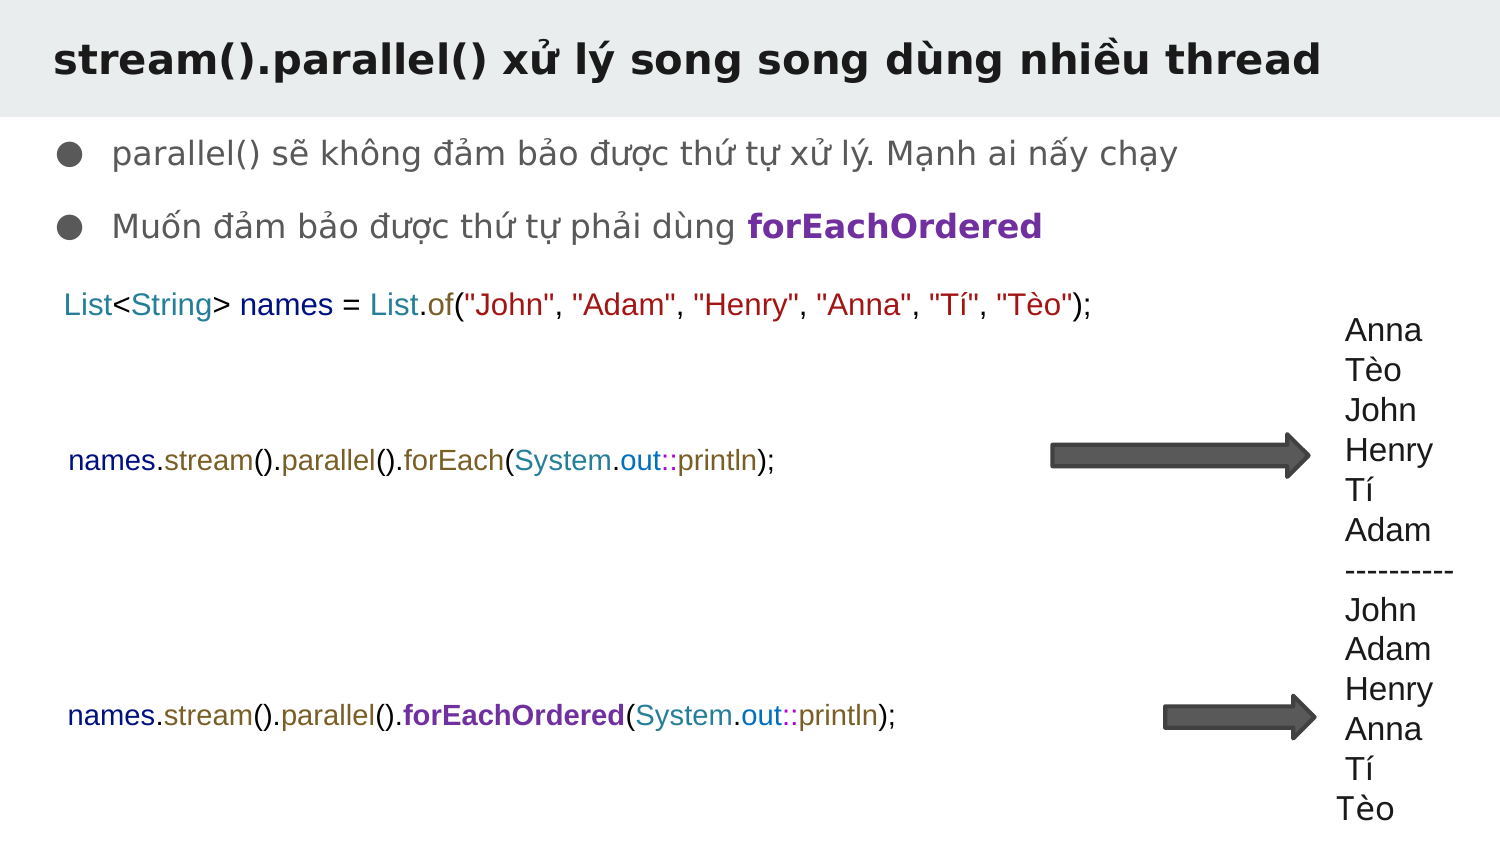

# stream().parallel() xử lý song song dùng nhiều thread
parallel() sẽ không đảm bảo được thứ tự xử lý. Mạnh ai nấy chạy
Muốn đảm bảo được thứ tự phải dùng forEachOrdered

List<String> names = List.of("John", "Adam", "Henry", "Anna", "Tí", "Tèo");
Anna
Tèo
John
Henry
Tí
Adam
----------
John
Adam
Henry
Anna
Tí
Tèo
names.stream().parallel().forEach(System.out::println);

names.stream().parallel().forEachOrdered(System.out::println);